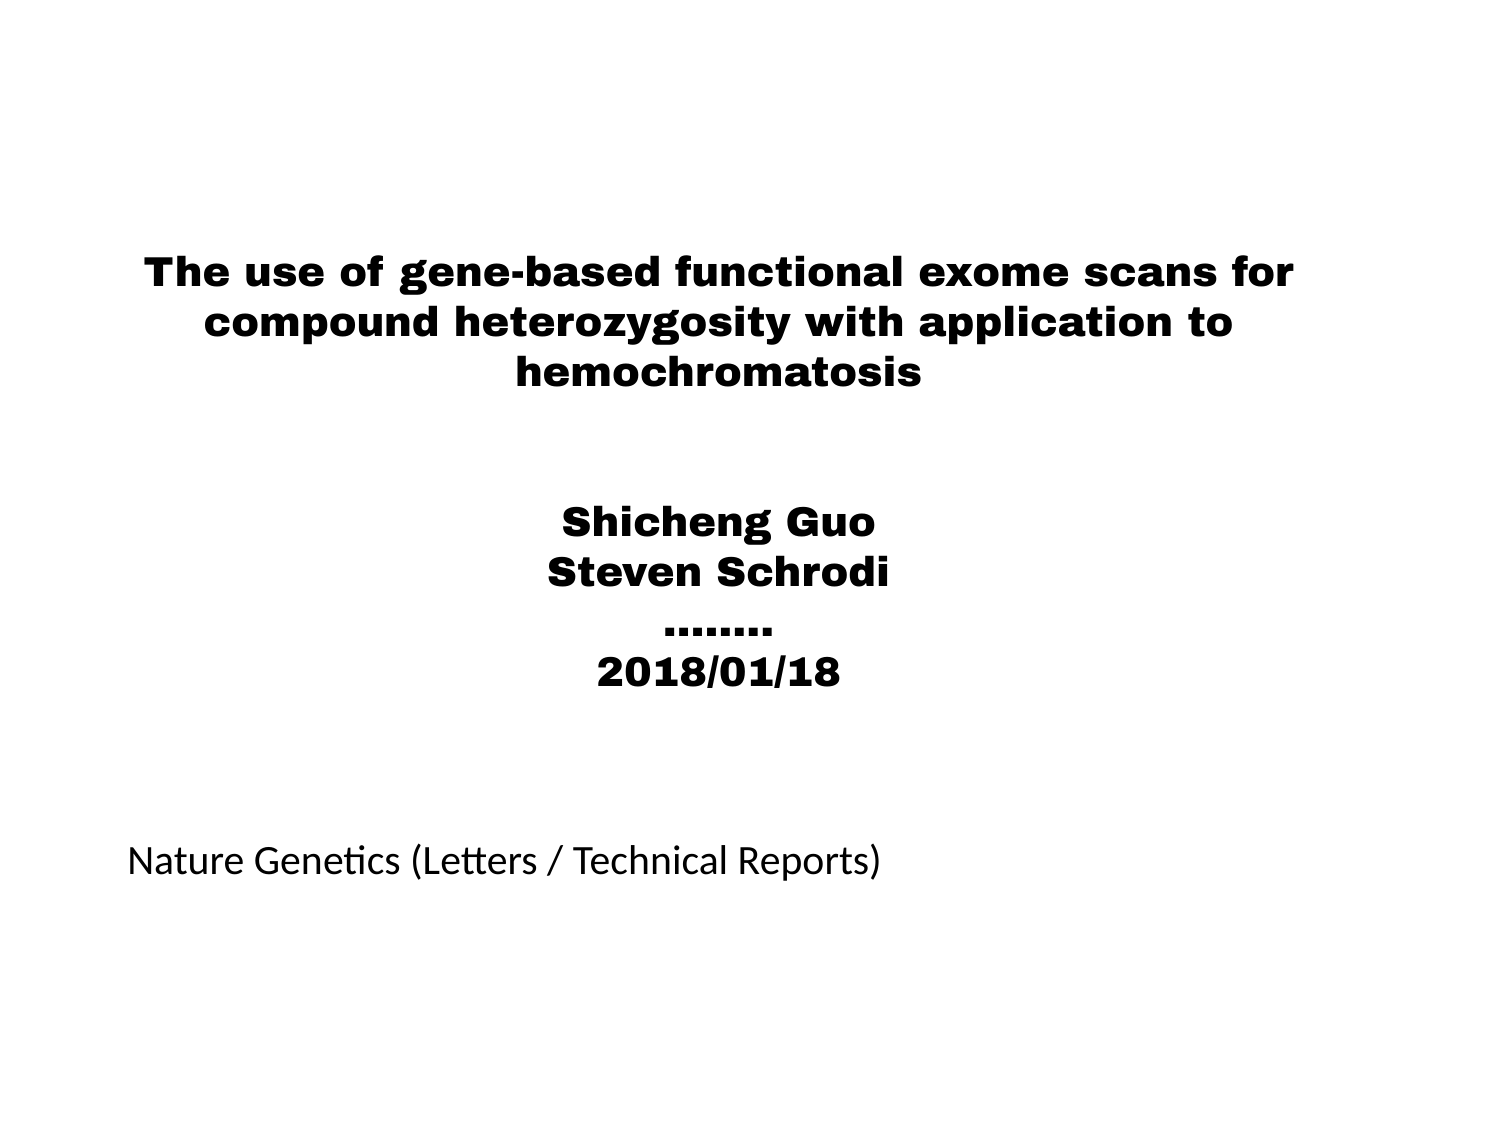

The use of gene-based functional exome scans for compound heterozygosity with application to hemochromatosis

Shicheng Guo
Steven Schrodi
……..
2018/01/18
Nature Genetics (Letters / Technical Reports)